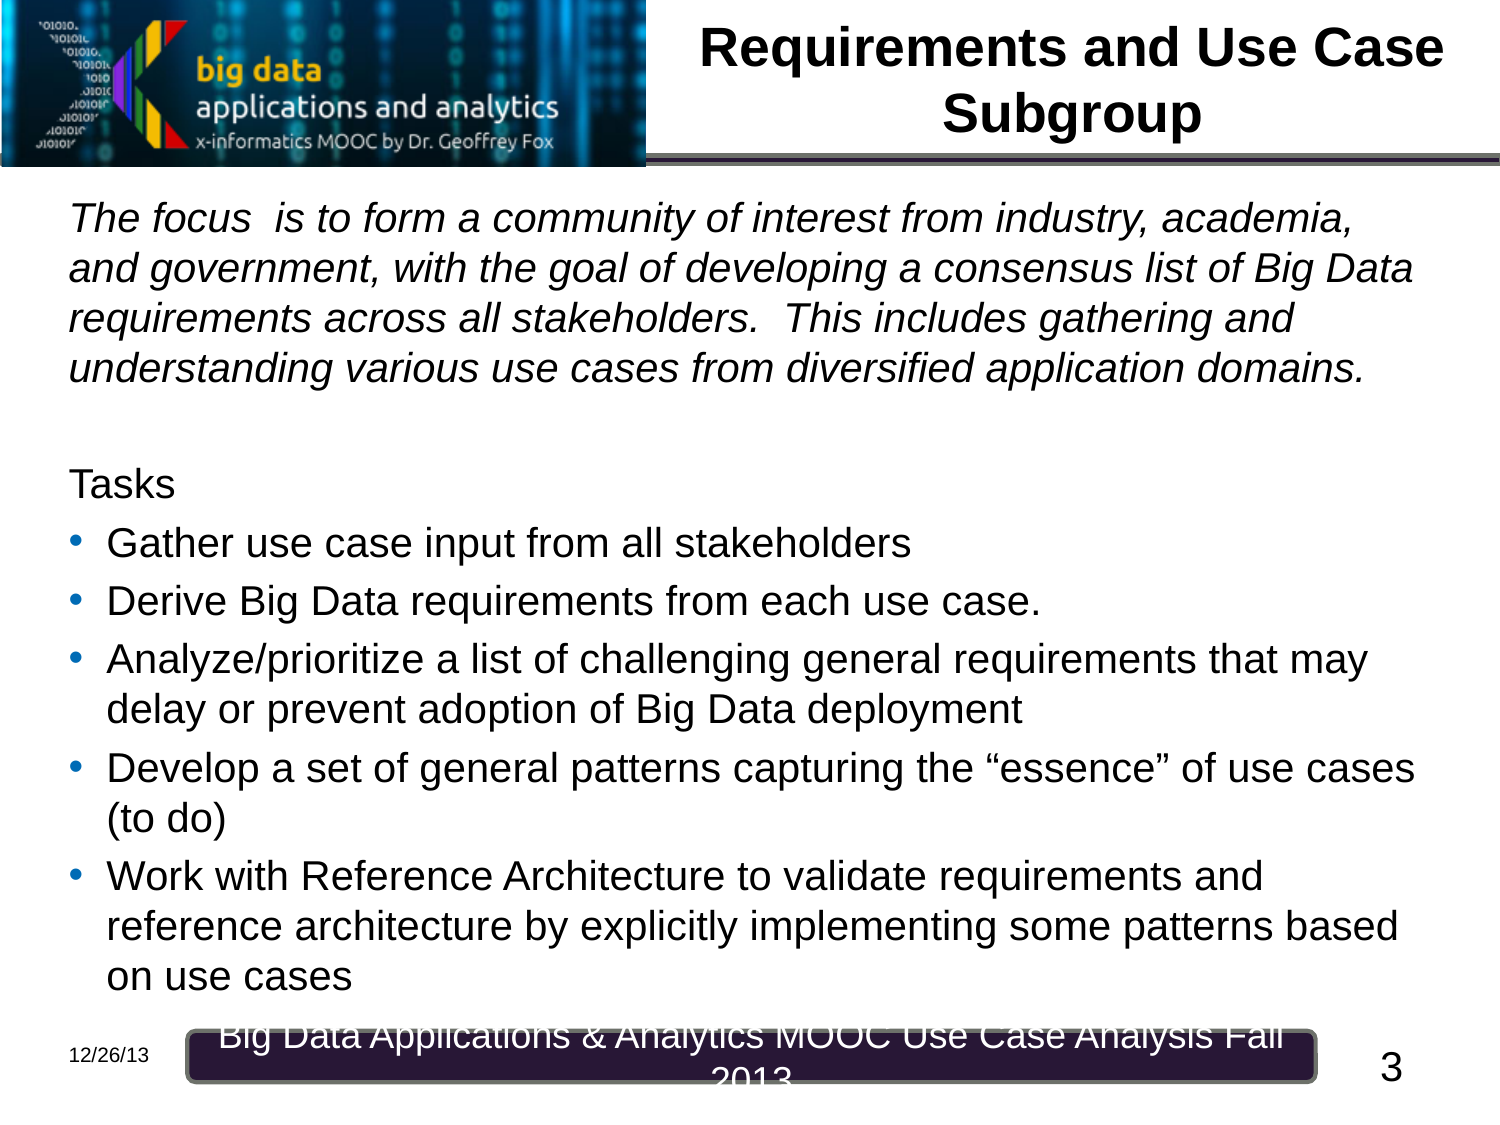

# Requirements and Use Case Subgroup
The focus  is to form a community of interest from industry, academia, and government, with the goal of developing a consensus list of Big Data requirements across all stakeholders.  This includes gathering and understanding various use cases from diversified application domains.

Tasks
Gather use case input from all stakeholders
Derive Big Data requirements from each use case.
Analyze/prioritize a list of challenging general requirements that may delay or prevent adoption of Big Data deployment
Develop a set of general patterns capturing the “essence” of use cases (to do)
Work with Reference Architecture to validate requirements and reference architecture by explicitly implementing some patterns based on use cases
3